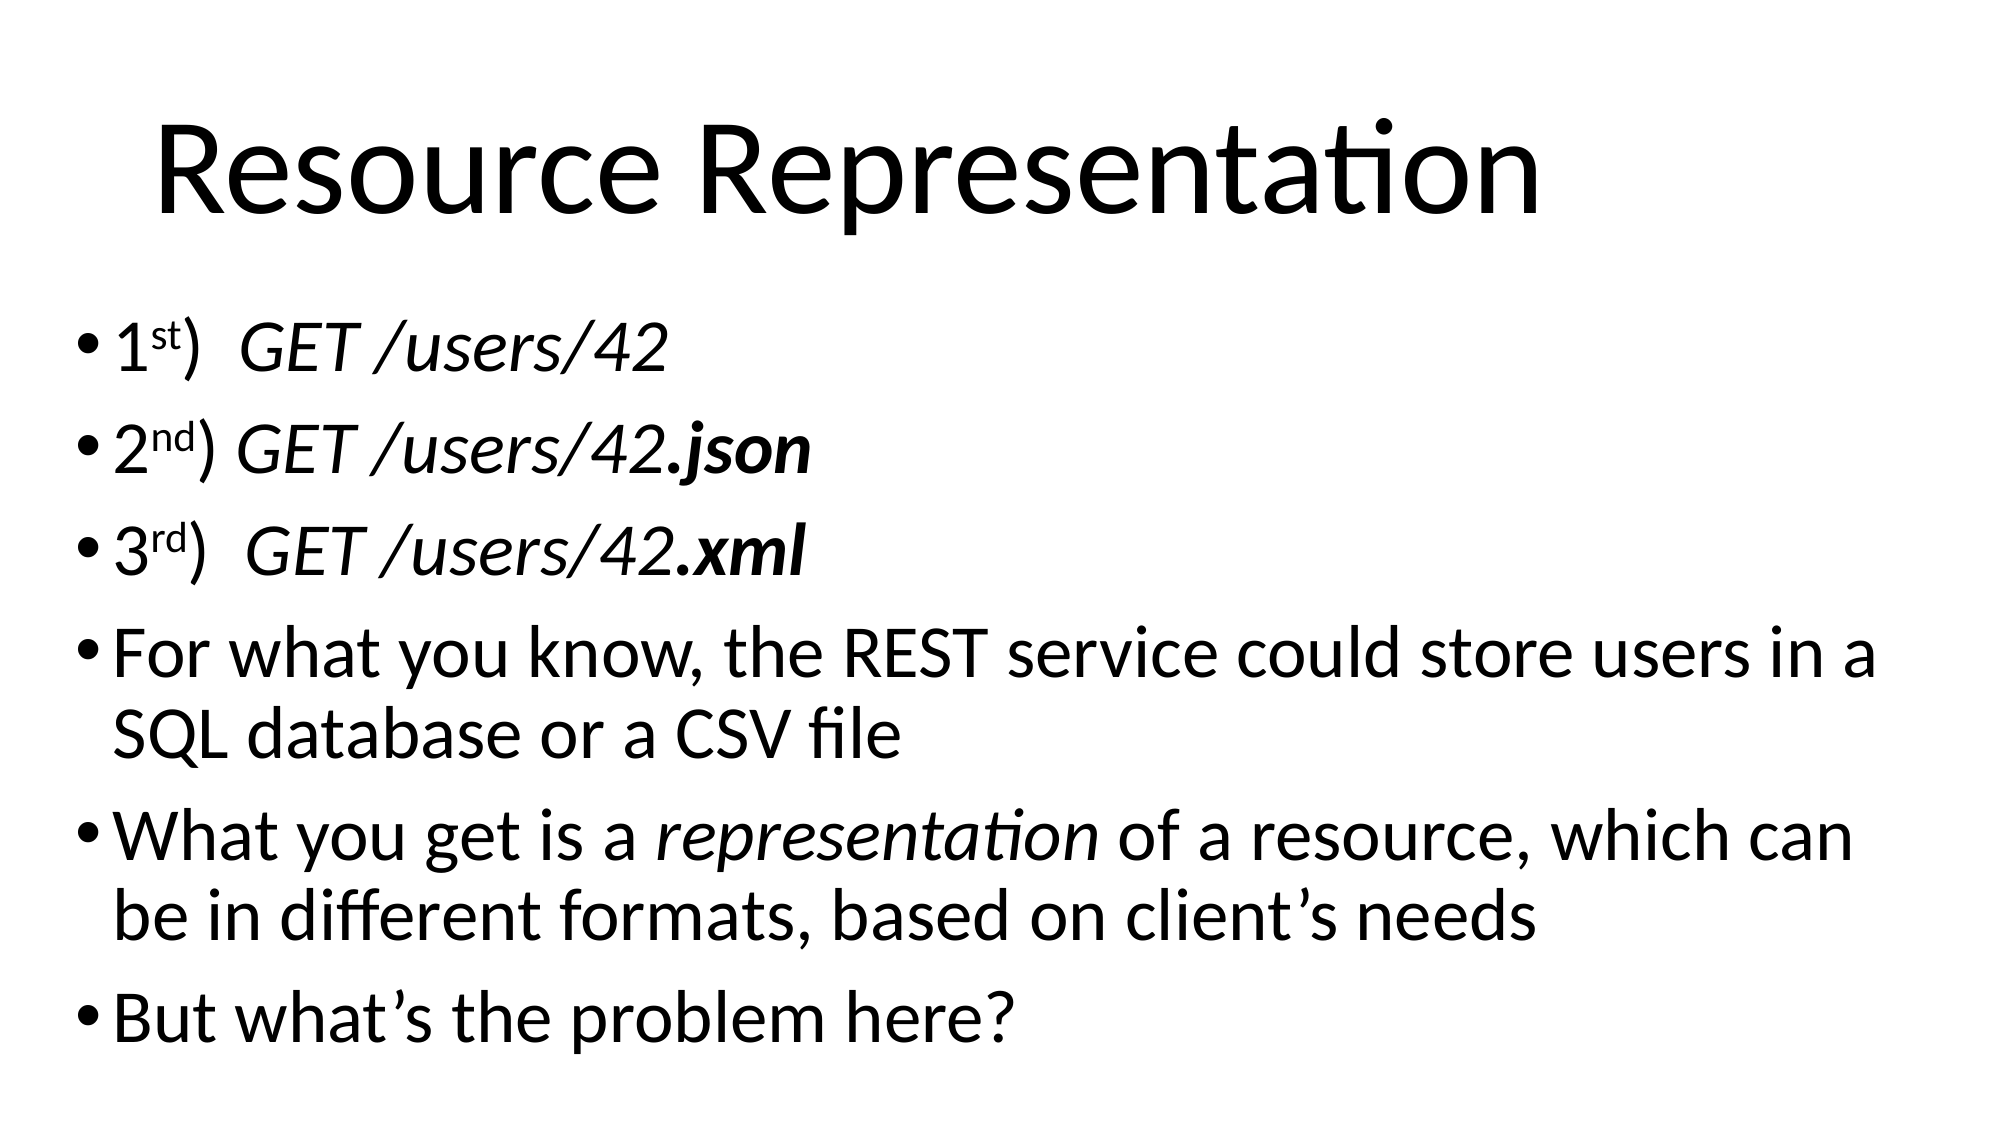

# Resource Representation
1st)  GET /users/42
2nd) GET /users/42.json
3rd)  GET /users/42.xml
For what you know, the REST service could store users in a SQL database or a CSV file
What you get is a representation of a resource, which can be in different formats, based on client’s needs
But what’s the problem here?